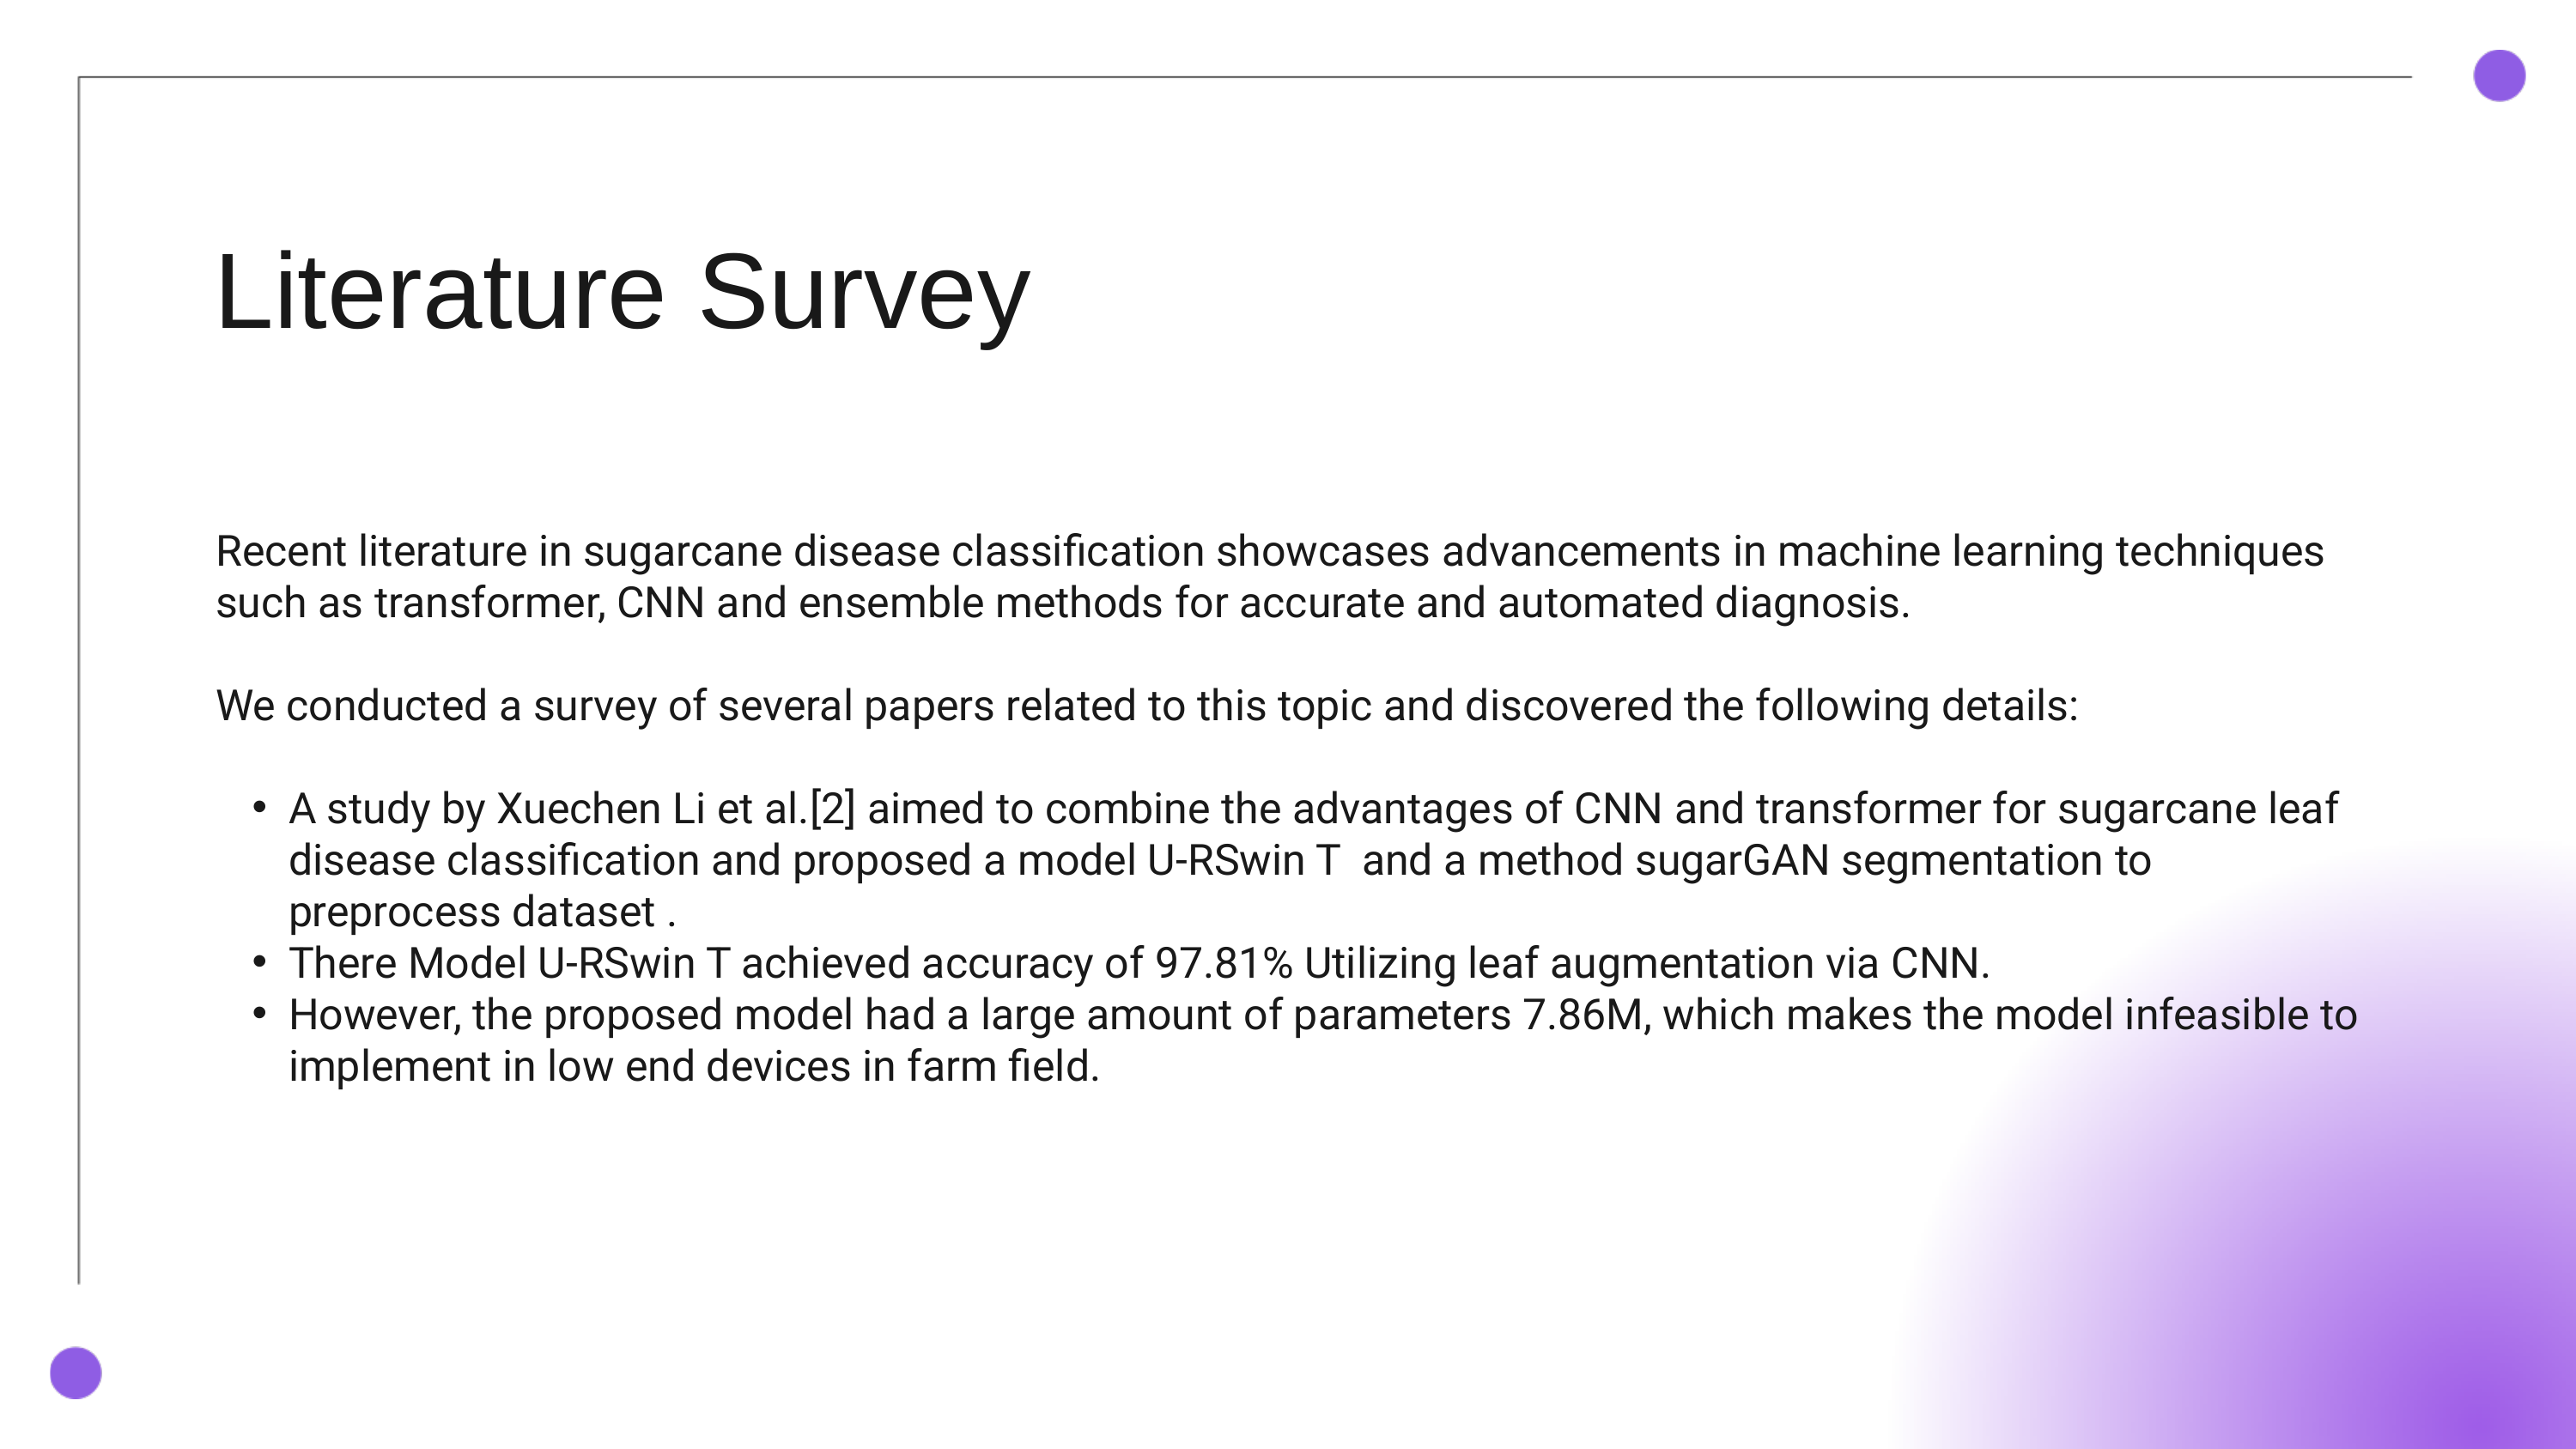

Literature Survey
Recent literature in sugarcane disease classification showcases advancements in machine learning techniques such as transformer, CNN and ensemble methods for accurate and automated diagnosis.

We conducted a survey of several papers related to this topic and discovered the following details:

A study by Xuechen Li et al.[2] aimed to combine the advantages of CNN and transformer for sugarcane leaf disease classification and proposed a model U-RSwin T  and a method sugarGAN segmentation to preprocess dataset .
There Model U-RSwin T achieved accuracy of 97.81% Utilizing leaf augmentation via CNN.
However, the proposed model had a large amount of parameters 7.86M, which makes the model infeasible to implement in low end devices in farm field.